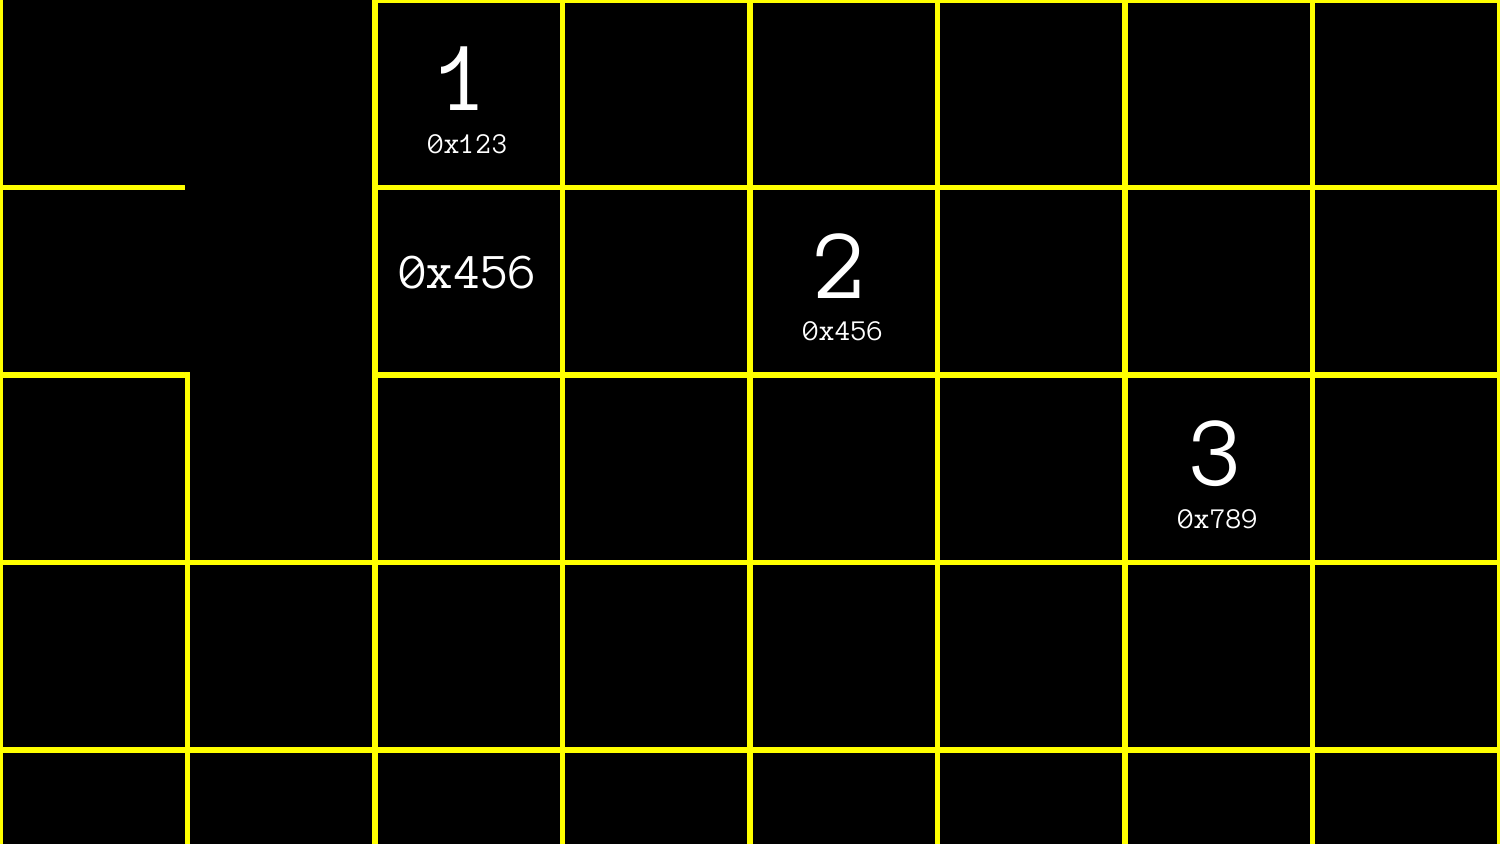

|  |  | 1 0x123 |  |  |  |  |  |
| --- | --- | --- | --- | --- | --- | --- | --- |
|  |  | 0x456 |  | 2 0x456 |  |  |  |
|  |  |  |  |  |  | 3 0x789 |  |
|  |  |  |  |  |  |  |  |
|  |  |  |  |  |  |  |  |